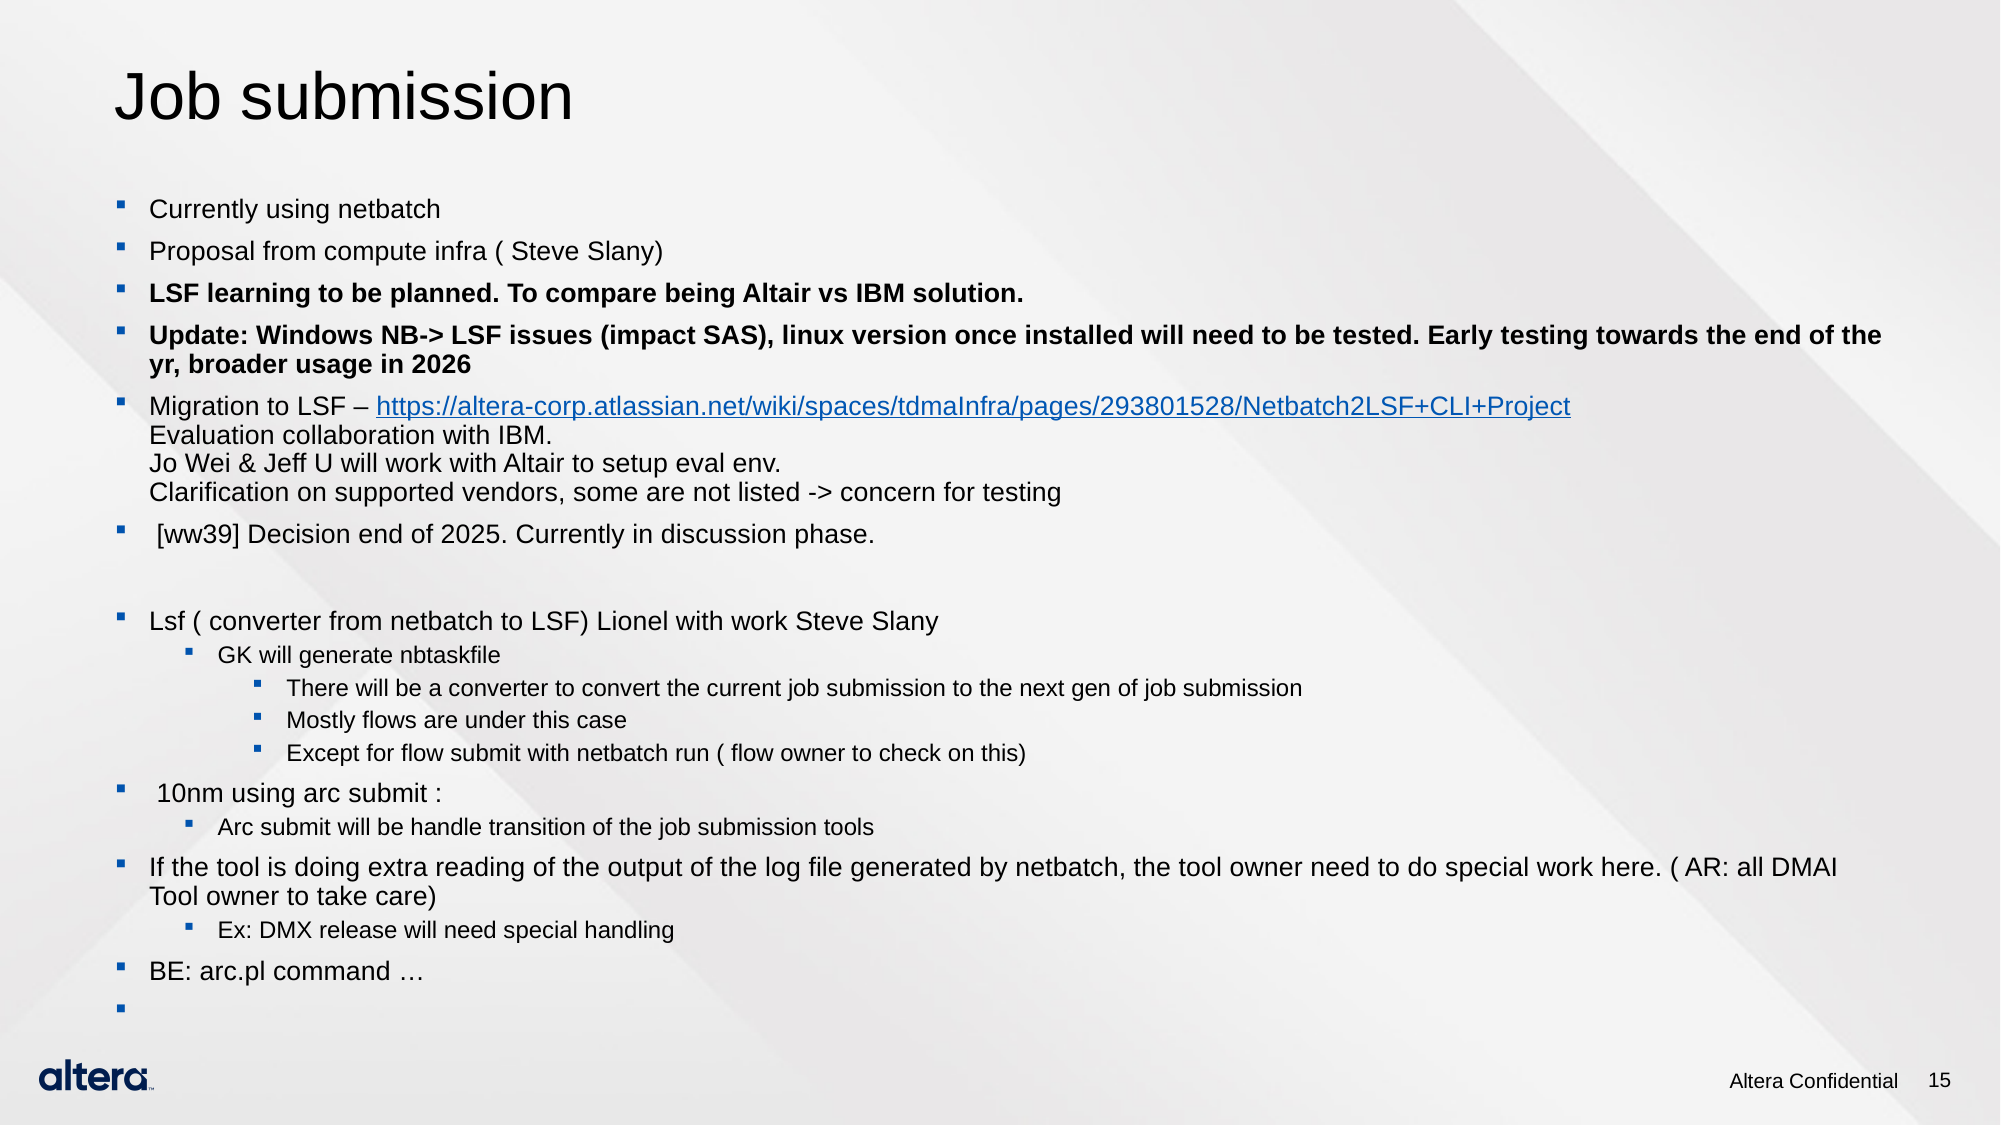

# Job submission
Currently using netbatch
Proposal from compute infra ( Steve Slany)
LSF learning to be planned. To compare being Altair vs IBM solution.
Update: Windows NB-> LSF issues (impact SAS), linux version once installed will need to be tested. Early testing towards the end of the yr, broader usage in 2026
Migration to LSF – https://altera-corp.atlassian.net/wiki/spaces/tdmaInfra/pages/293801528/Netbatch2LSF+CLI+Project
Evaluation collaboration with IBM.
Jo Wei & Jeff U will work with Altair to setup eval env.
Clarification on supported vendors, some are not listed -> concern for testing
 [ww39] Decision end of 2025. Currently in discussion phase.

Lsf ( converter from netbatch to LSF) Lionel with work Steve Slany
GK will generate nbtaskfile
There will be a converter to convert the current job submission to the next gen of job submission
Mostly flows are under this case
Except for flow submit with netbatch run ( flow owner to check on this)
 10nm using arc submit :
Arc submit will be handle transition of the job submission tools
If the tool is doing extra reading of the output of the log file generated by netbatch, the tool owner need to do special work here. ( AR: all DMAI Tool owner to take care)
Ex: DMX release will need special handling
BE: arc.pl command …